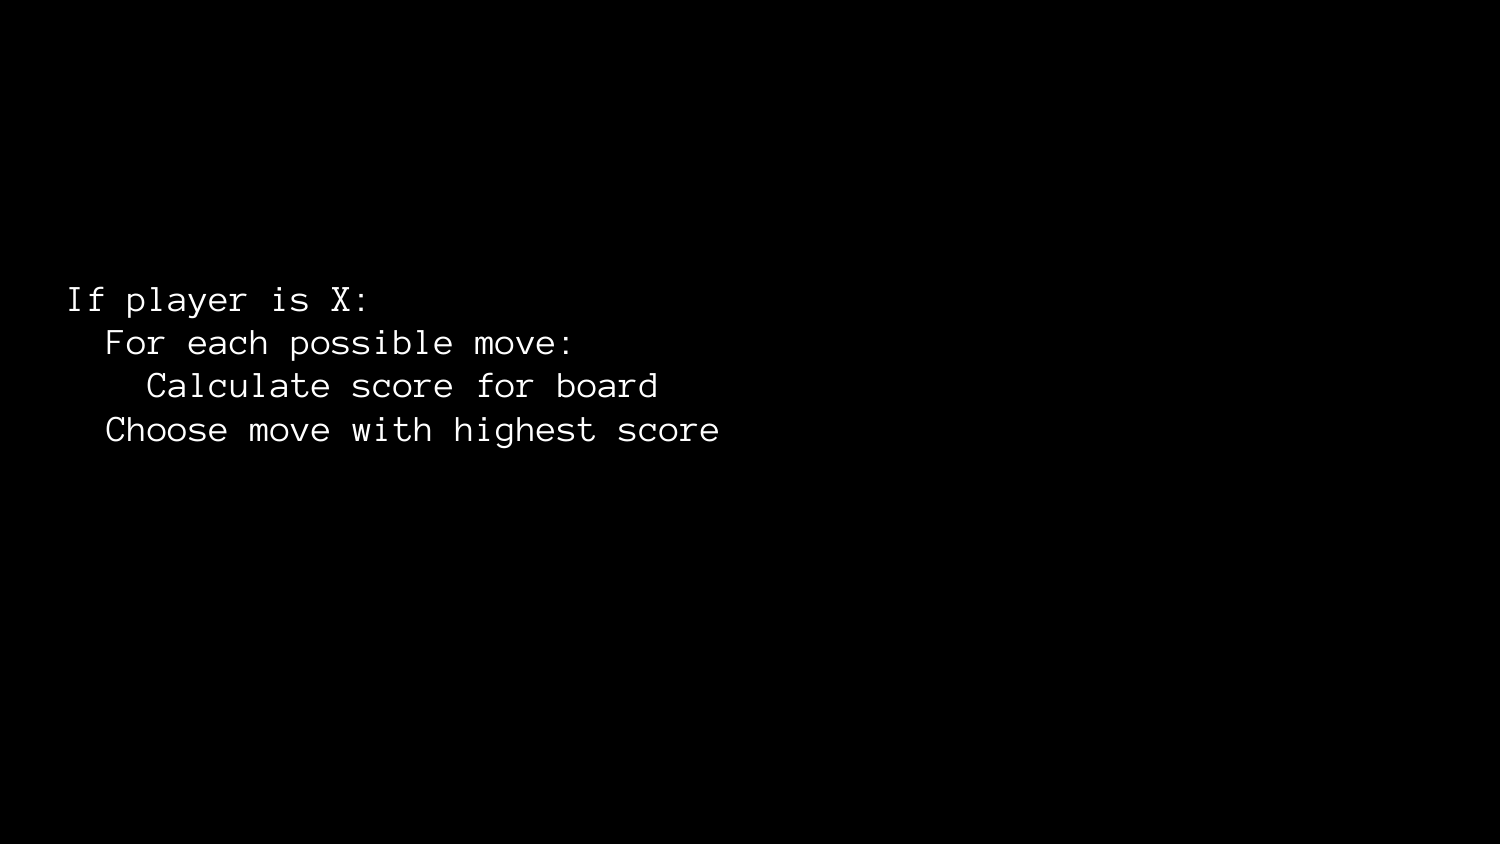

If player is X:
  For each possible move:
    Calculate score for board
  Choose move with highest score